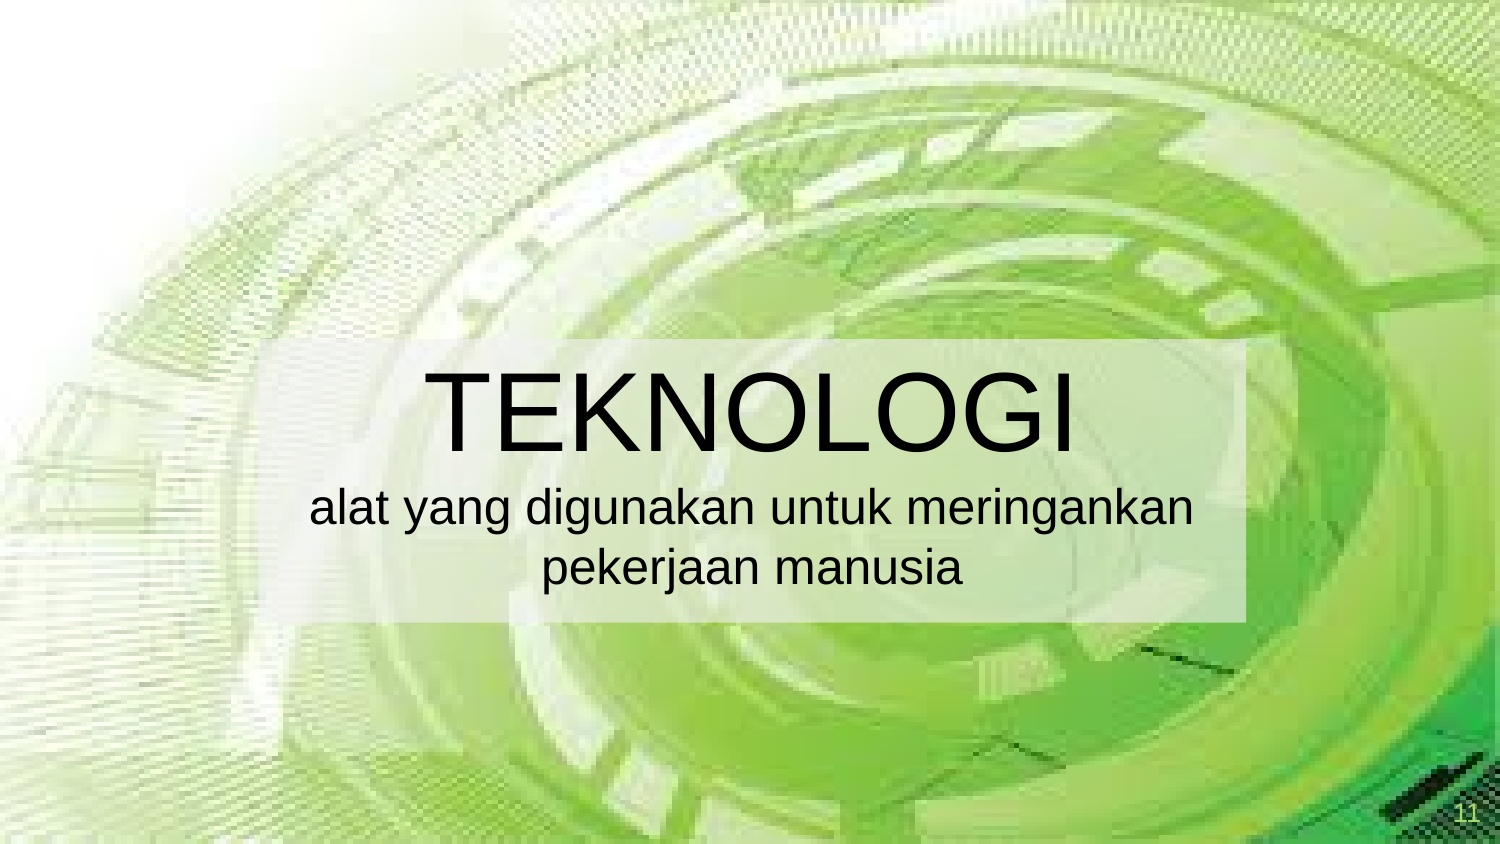

TEKNOLOGI
alat yang digunakan untuk meringankan pekerjaan manusia
11